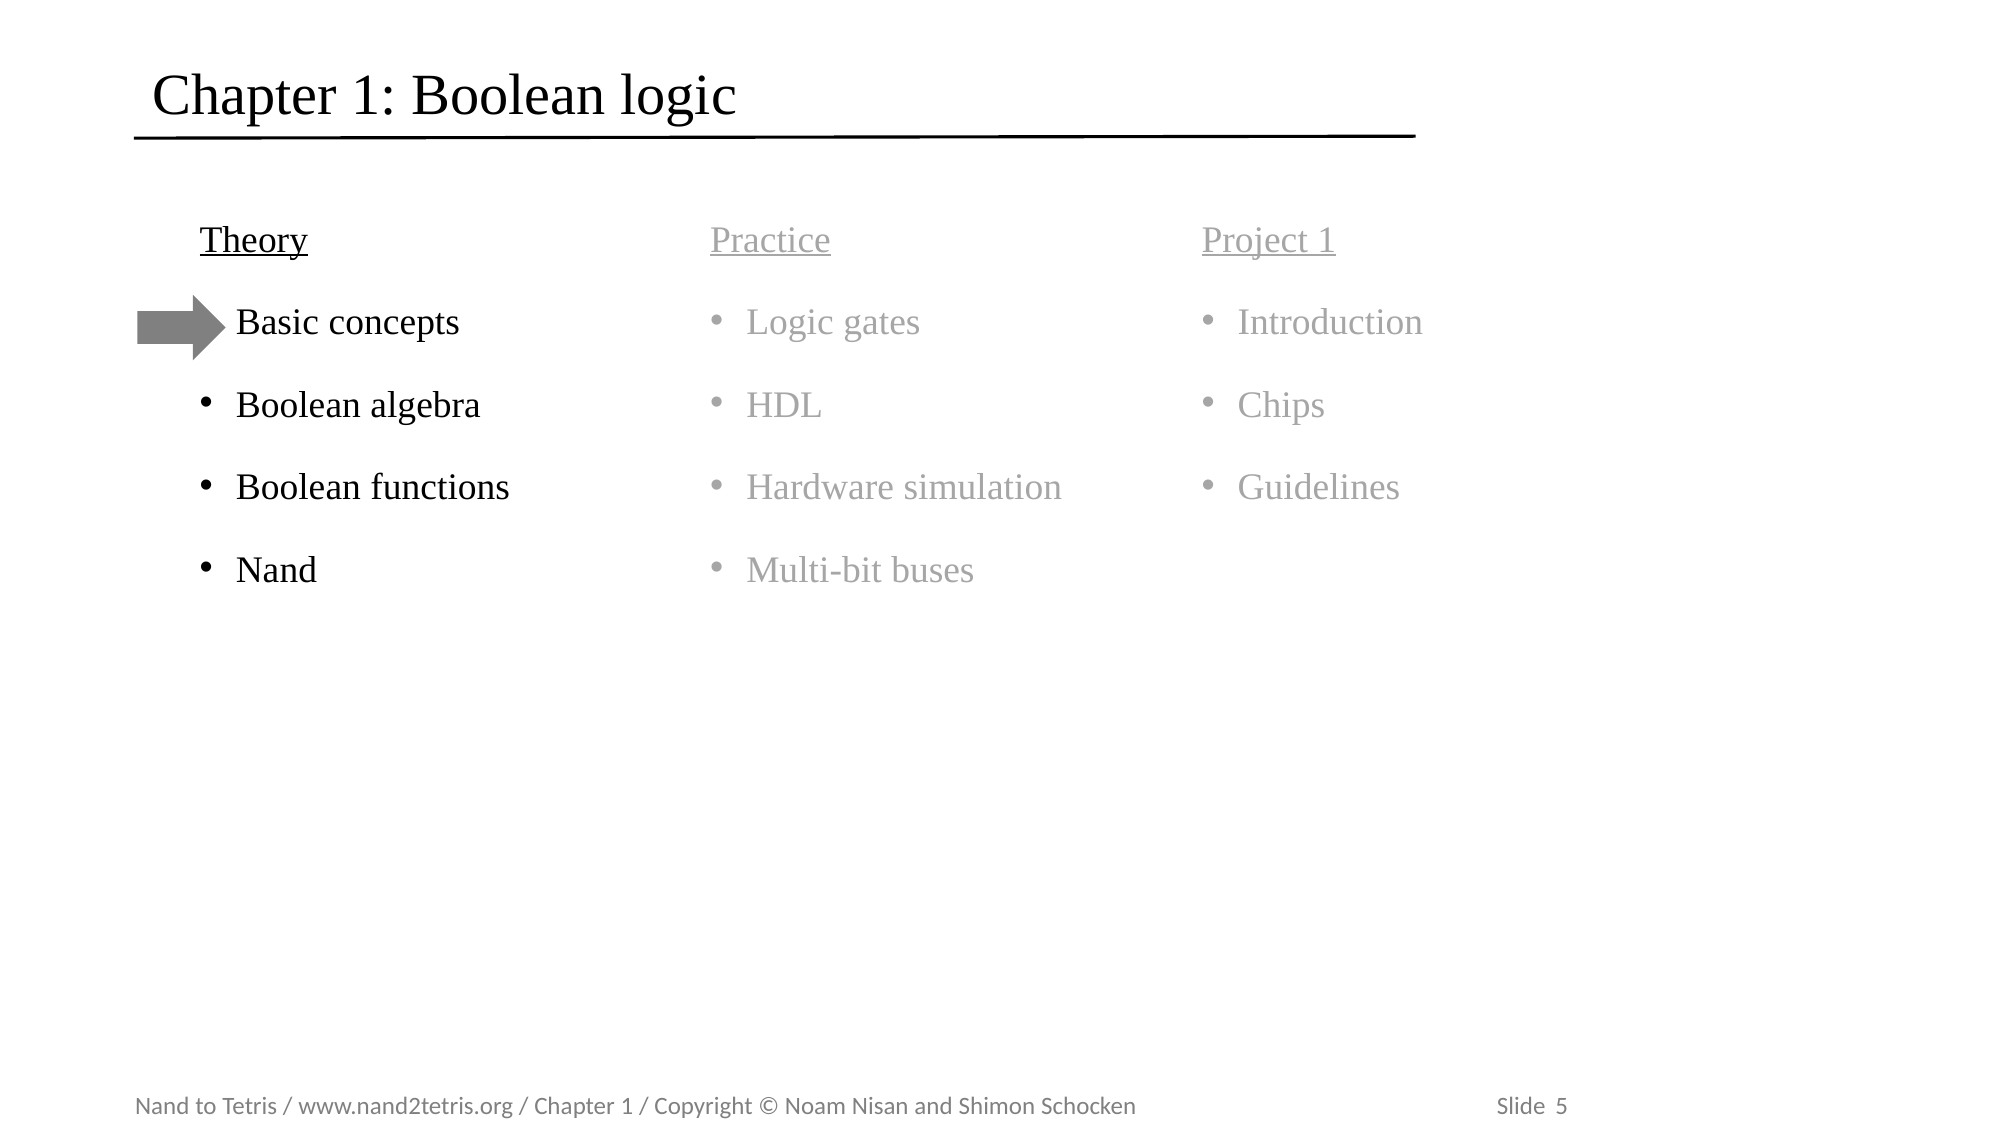

# Chapter 1: Boolean logic
Theory
Basic concepts
Boolean algebra
Boolean functions
Nand

Practice
Logic gates
HDL
Hardware simulation
Multi-bit buses
Project 1
Introduction
Chips
Guidelines